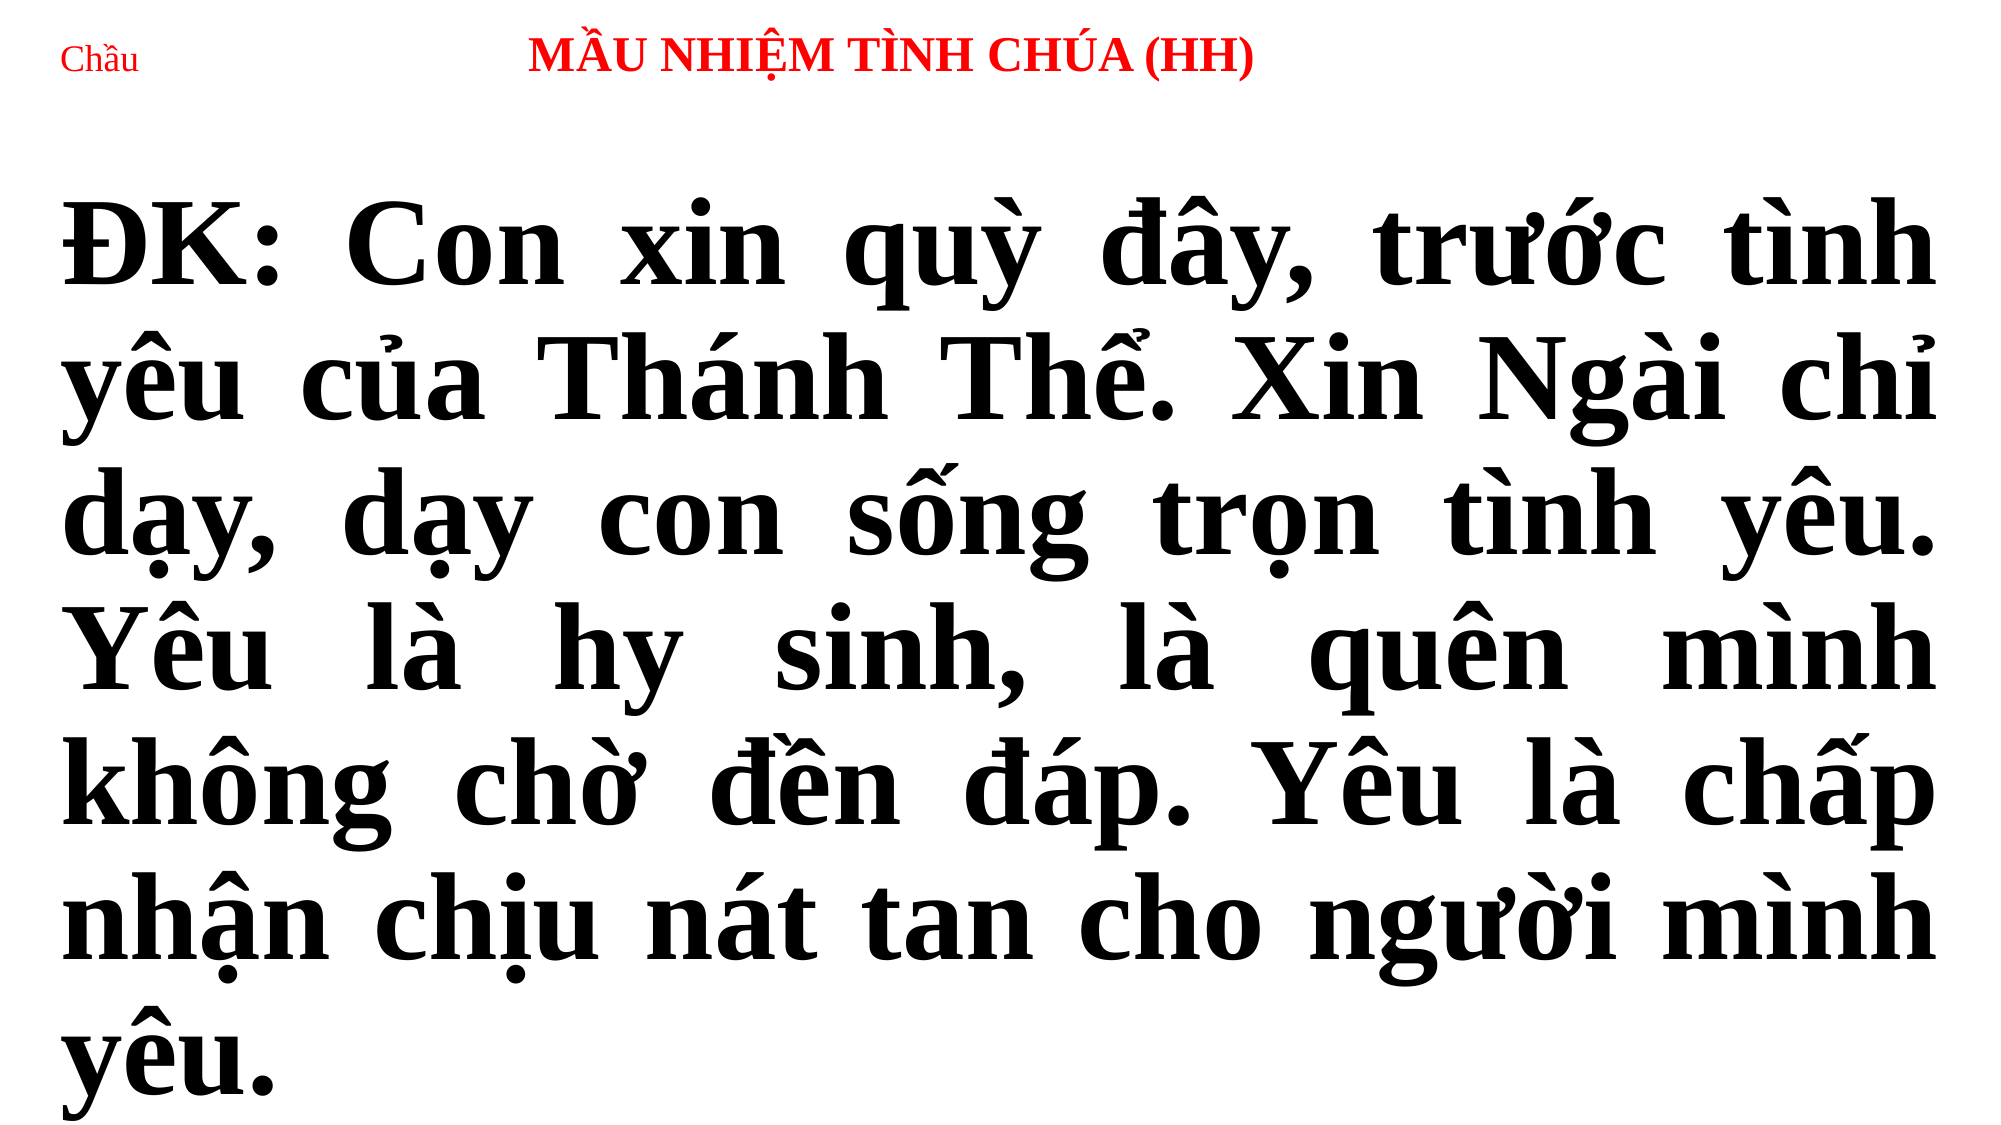

# Chầu 			  MẦU NHIỆM TÌNH CHÚA (HH)
ĐK: Con xin quỳ đây, trước tình yêu của Thánh Thể. Xin Ngài chỉ dạy, dạy con sống trọn tình yêu. Yêu là hy sinh, là quên mình không chờ đền đáp. Yêu là chấp nhận chịu nát tan cho người mình yêu.